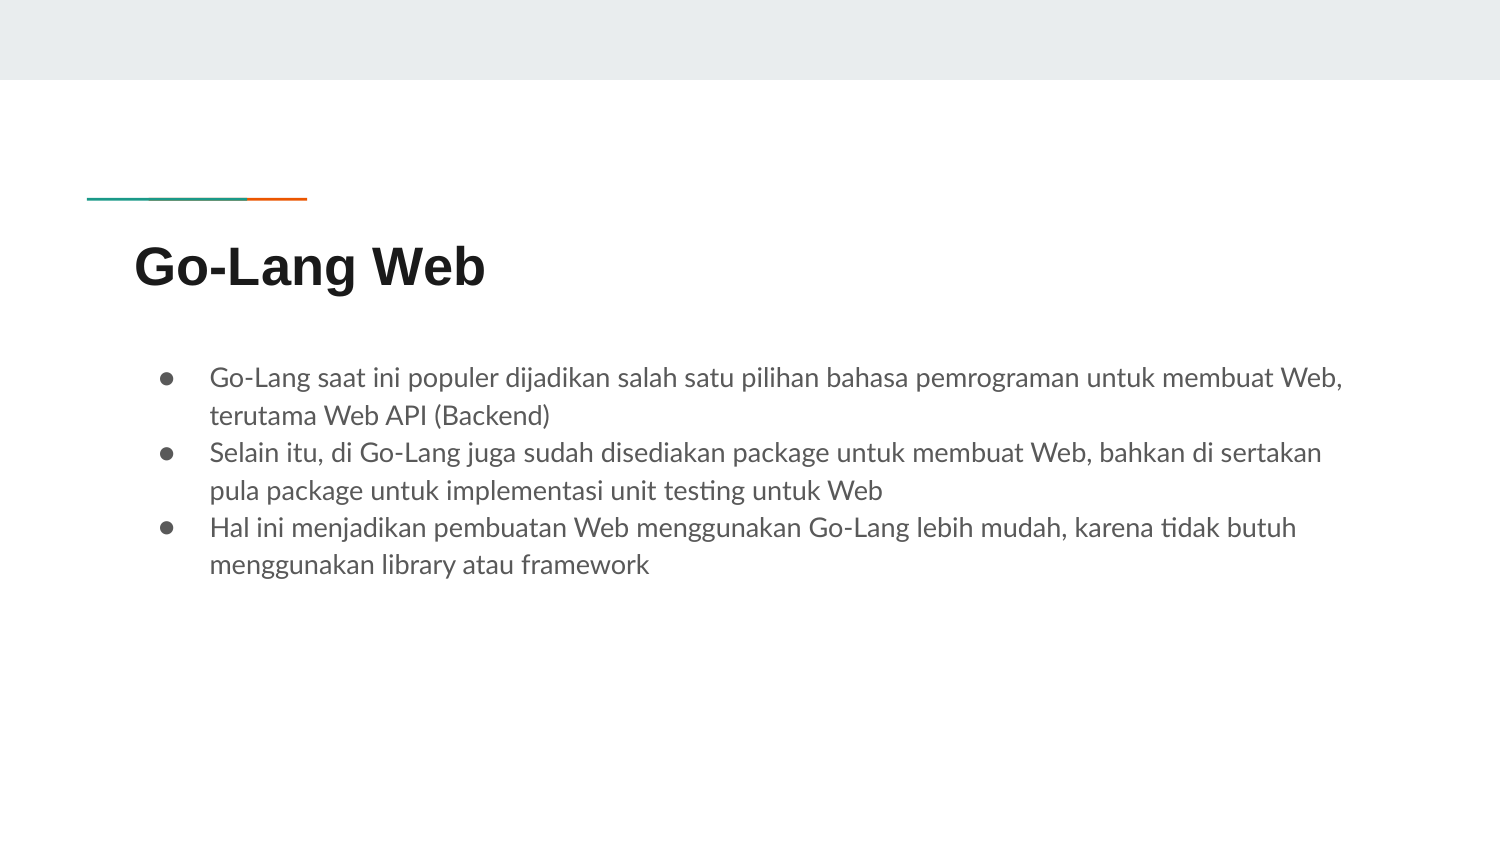

# Go-Lang Web
Go-Lang saat ini populer dijadikan salah satu pilihan bahasa pemrograman untuk membuat Web, terutama Web API (Backend)
Selain itu, di Go-Lang juga sudah disediakan package untuk membuat Web, bahkan di sertakan pula package untuk implementasi unit testing untuk Web
Hal ini menjadikan pembuatan Web menggunakan Go-Lang lebih mudah, karena tidak butuh menggunakan library atau framework